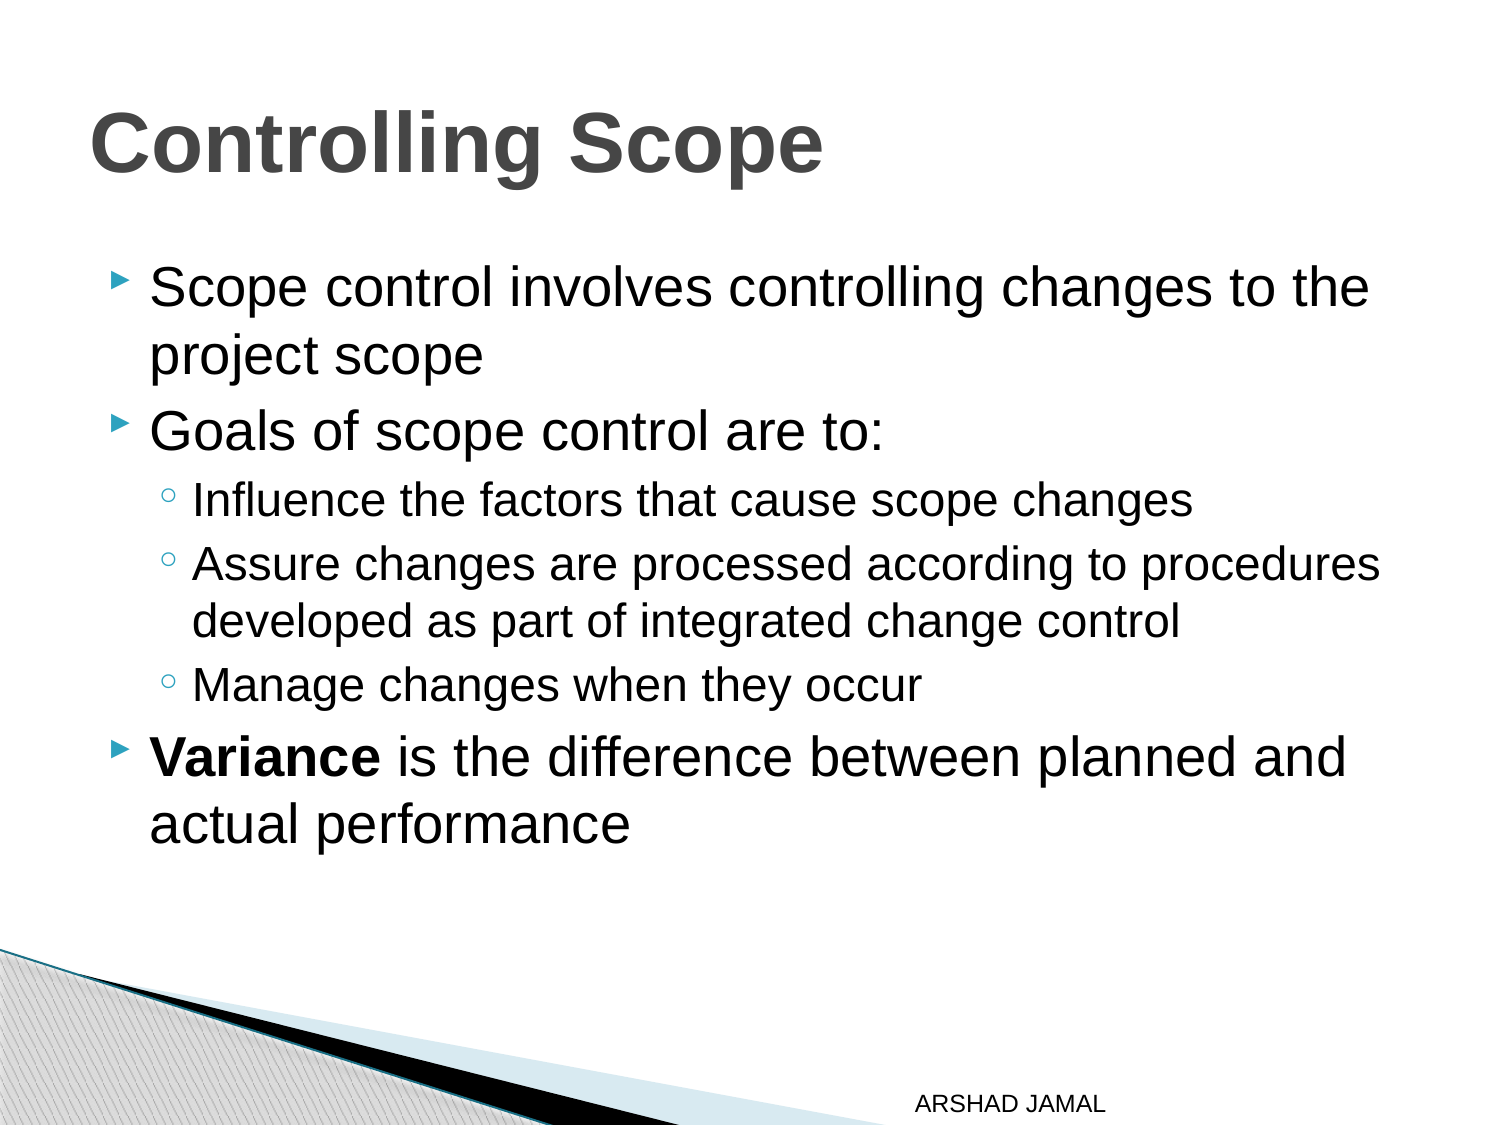

# Controlling Scope
Scope control involves controlling changes to the project scope
Goals of scope control are to:
Influence the factors that cause scope changes
Assure changes are processed according to procedures developed as part of integrated change control
Manage changes when they occur
Variance is the difference between planned and actual performance